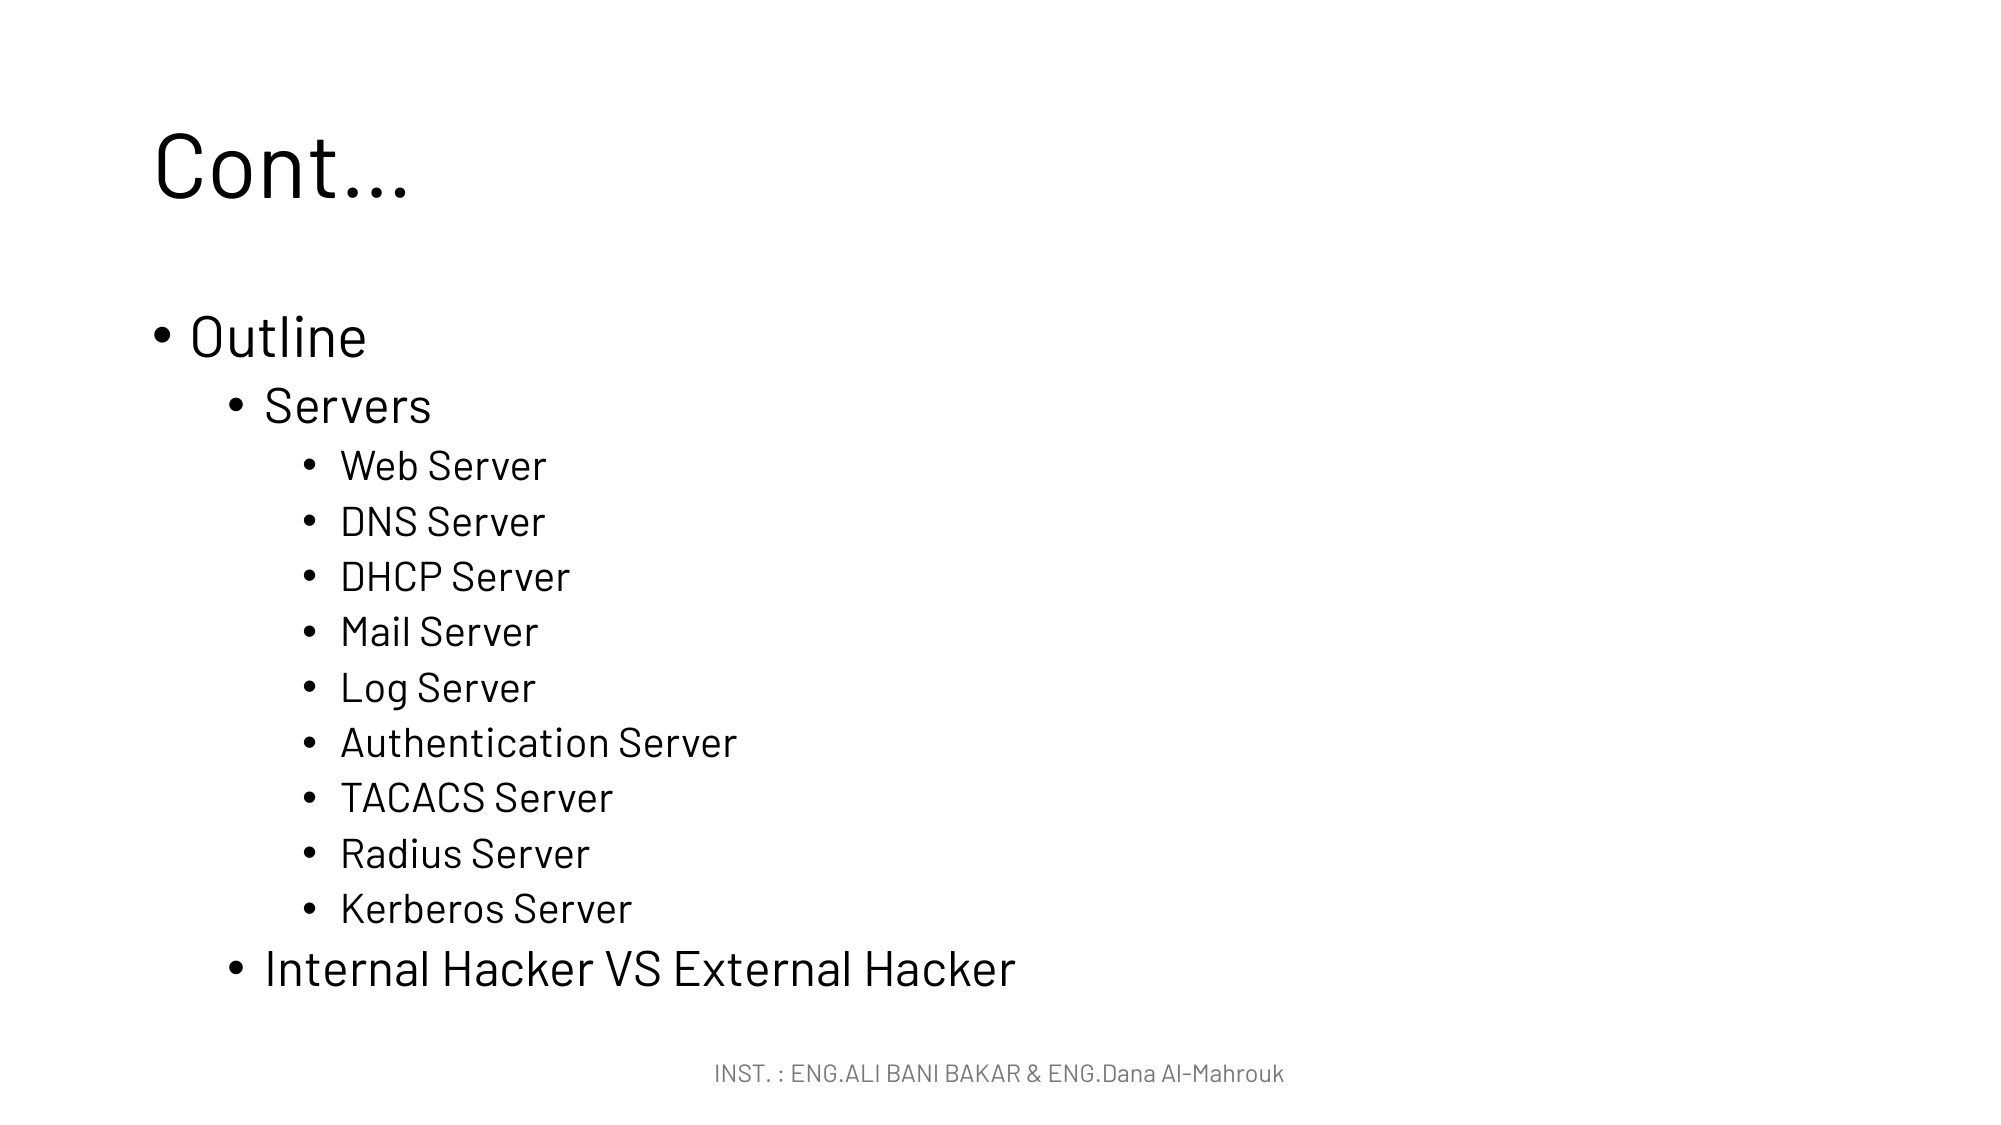

# Cont…
Outline
Servers
Web Server
DNS Server
DHCP Server
Mail Server
Log Server
Authentication Server
TACACS Server
Radius Server
Kerberos Server
Internal Hacker VS External Hacker
INST. : ENG.ALI BANI BAKAR & ENG.Dana Al-Mahrouk